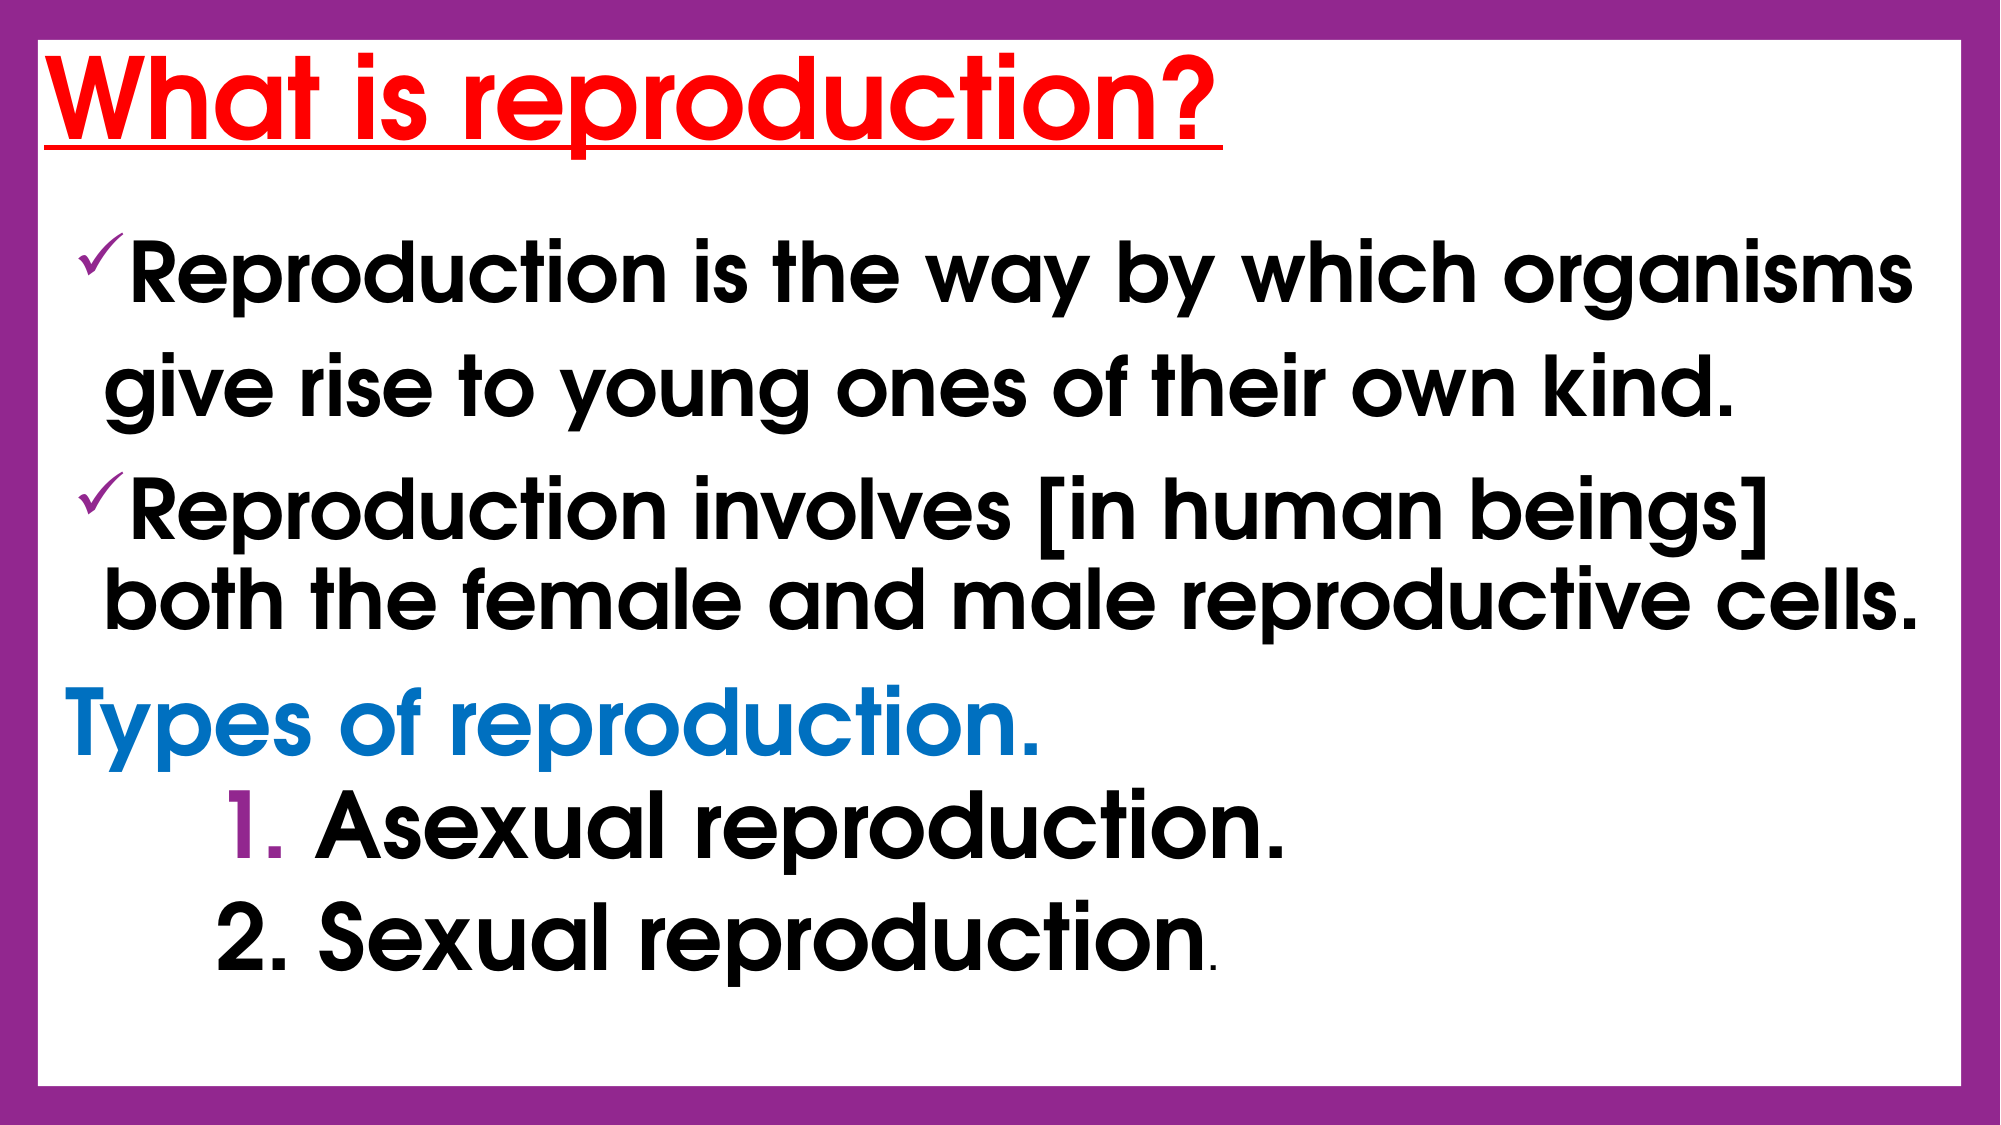

# What is reproduction?
Reproduction is the way by which organisms give rise to young ones of their own kind.
Reproduction involves [in human beings] both the female and male reproductive cells.
Types of reproduction.
1. Asexual reproduction.
2. Sexual reproduction.